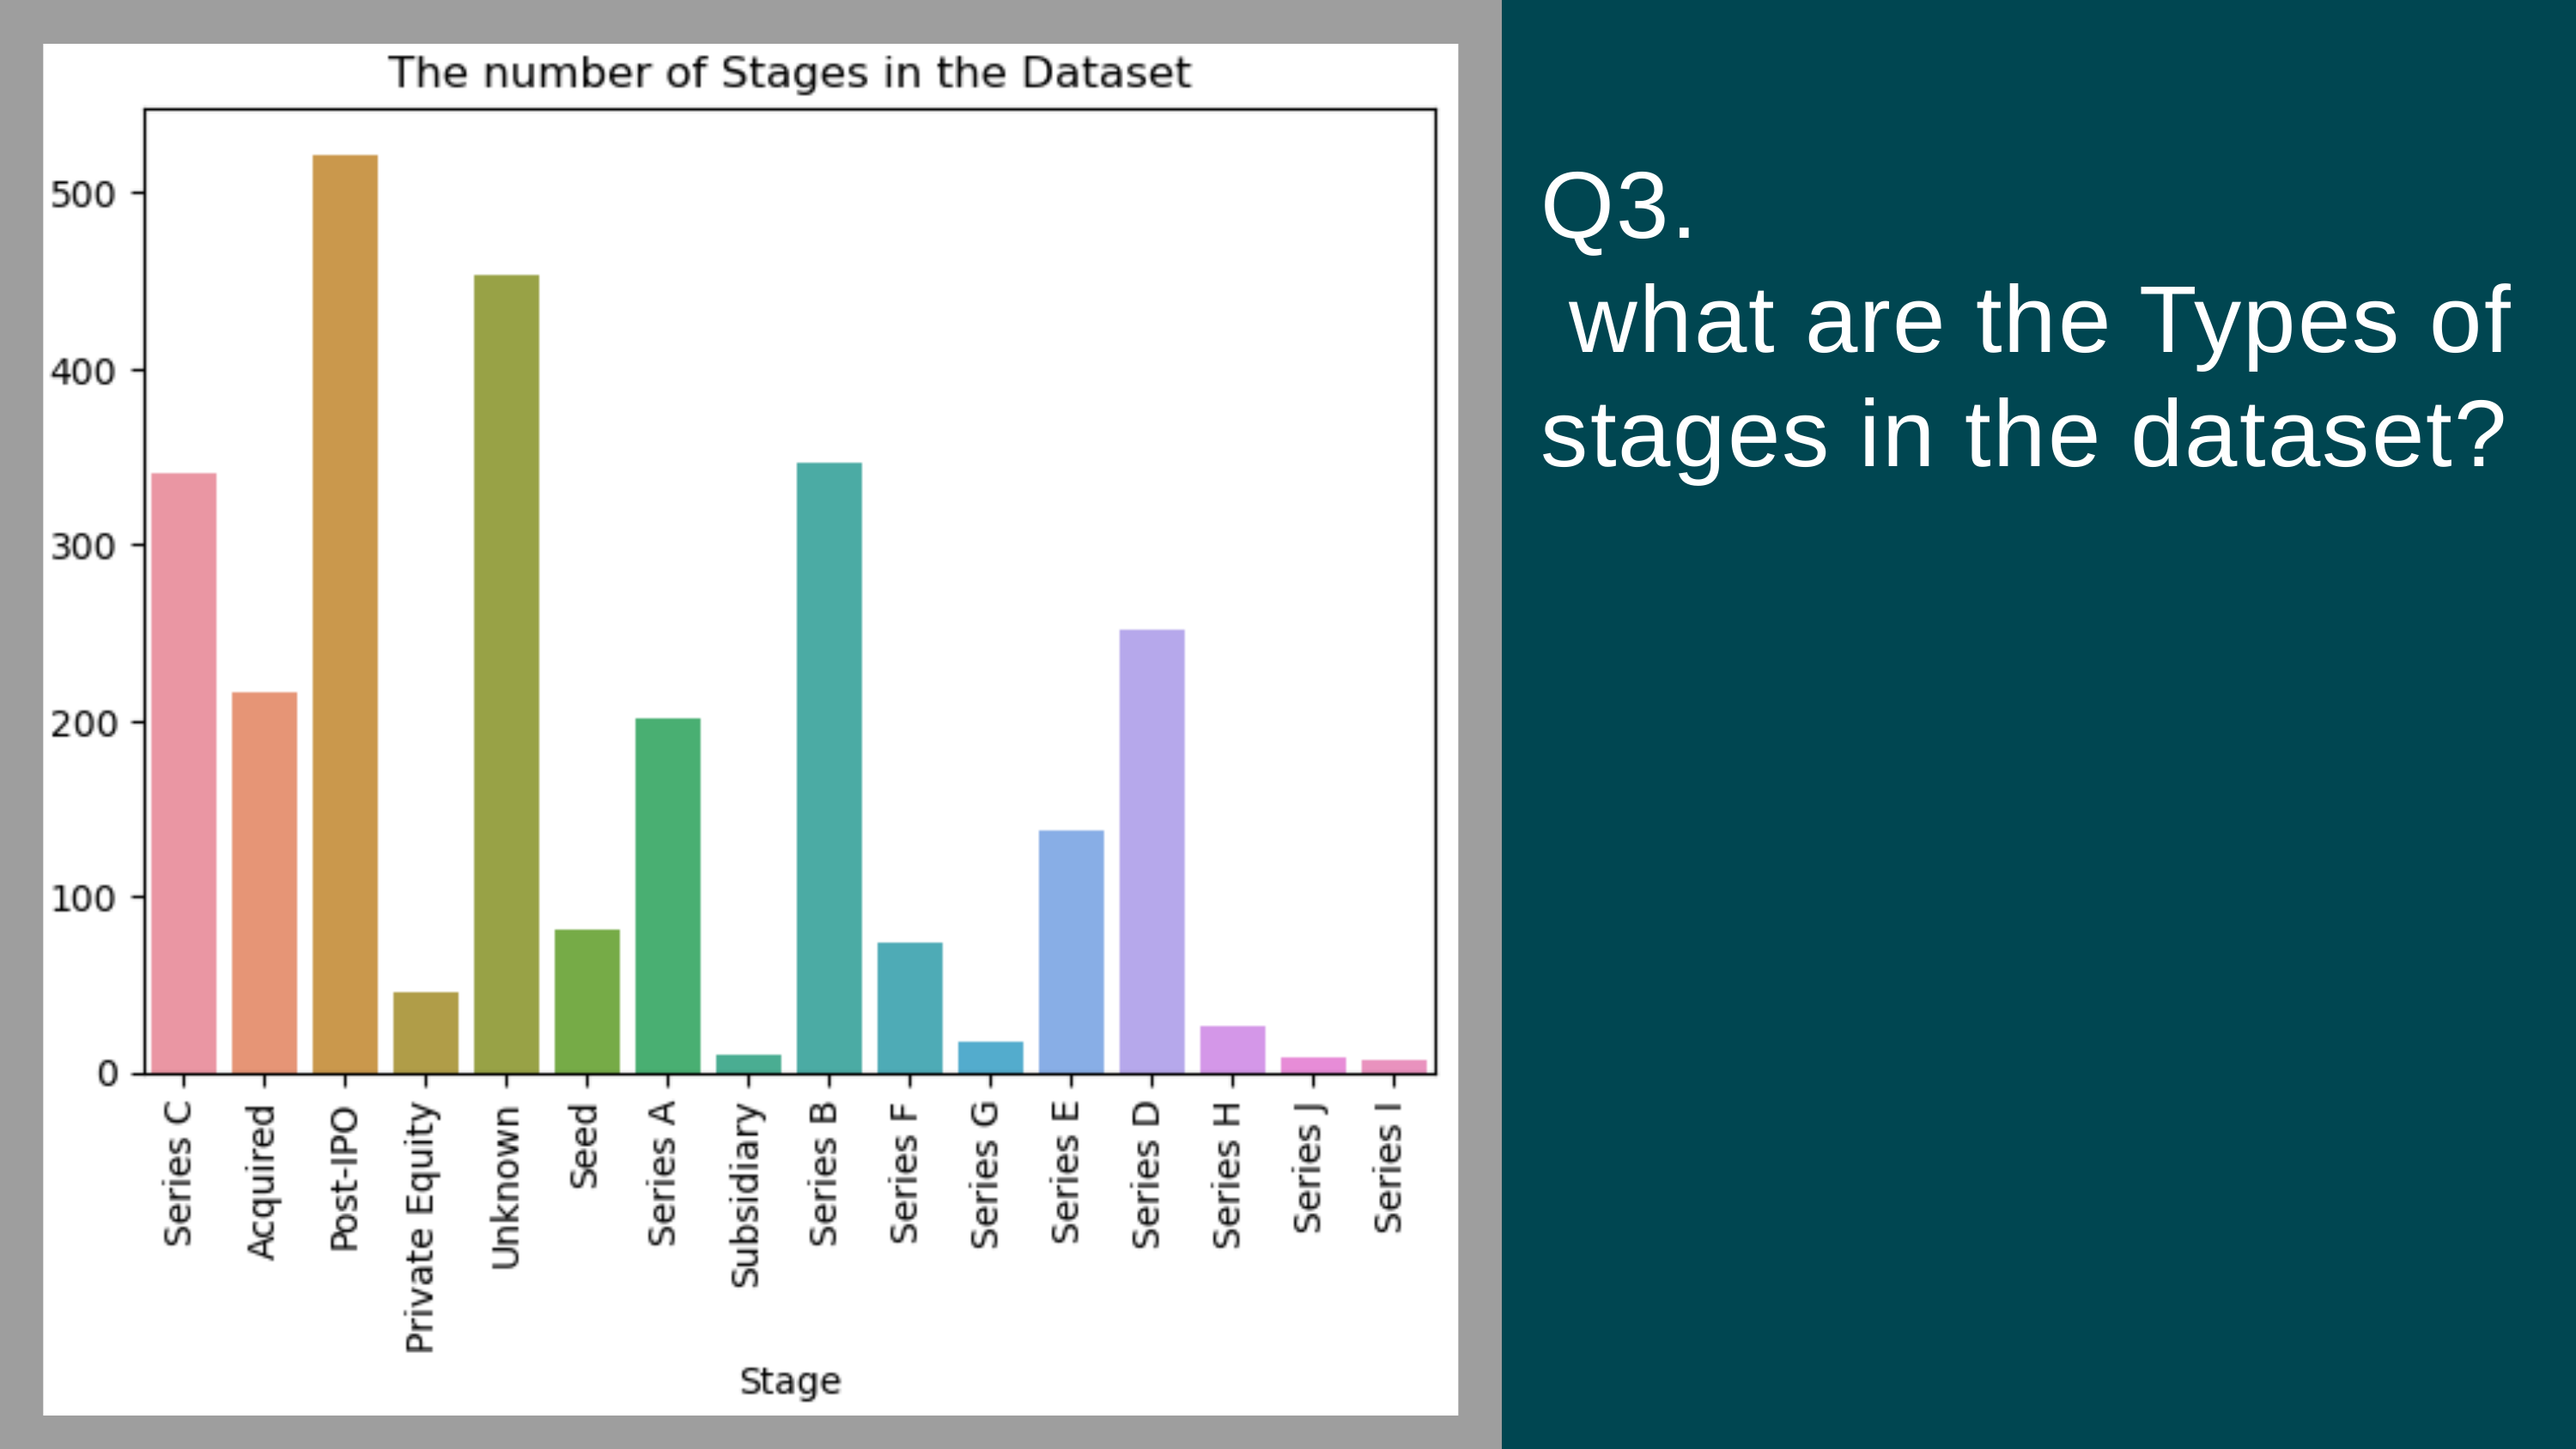

Q3.
 what are the Types of stages in the dataset?